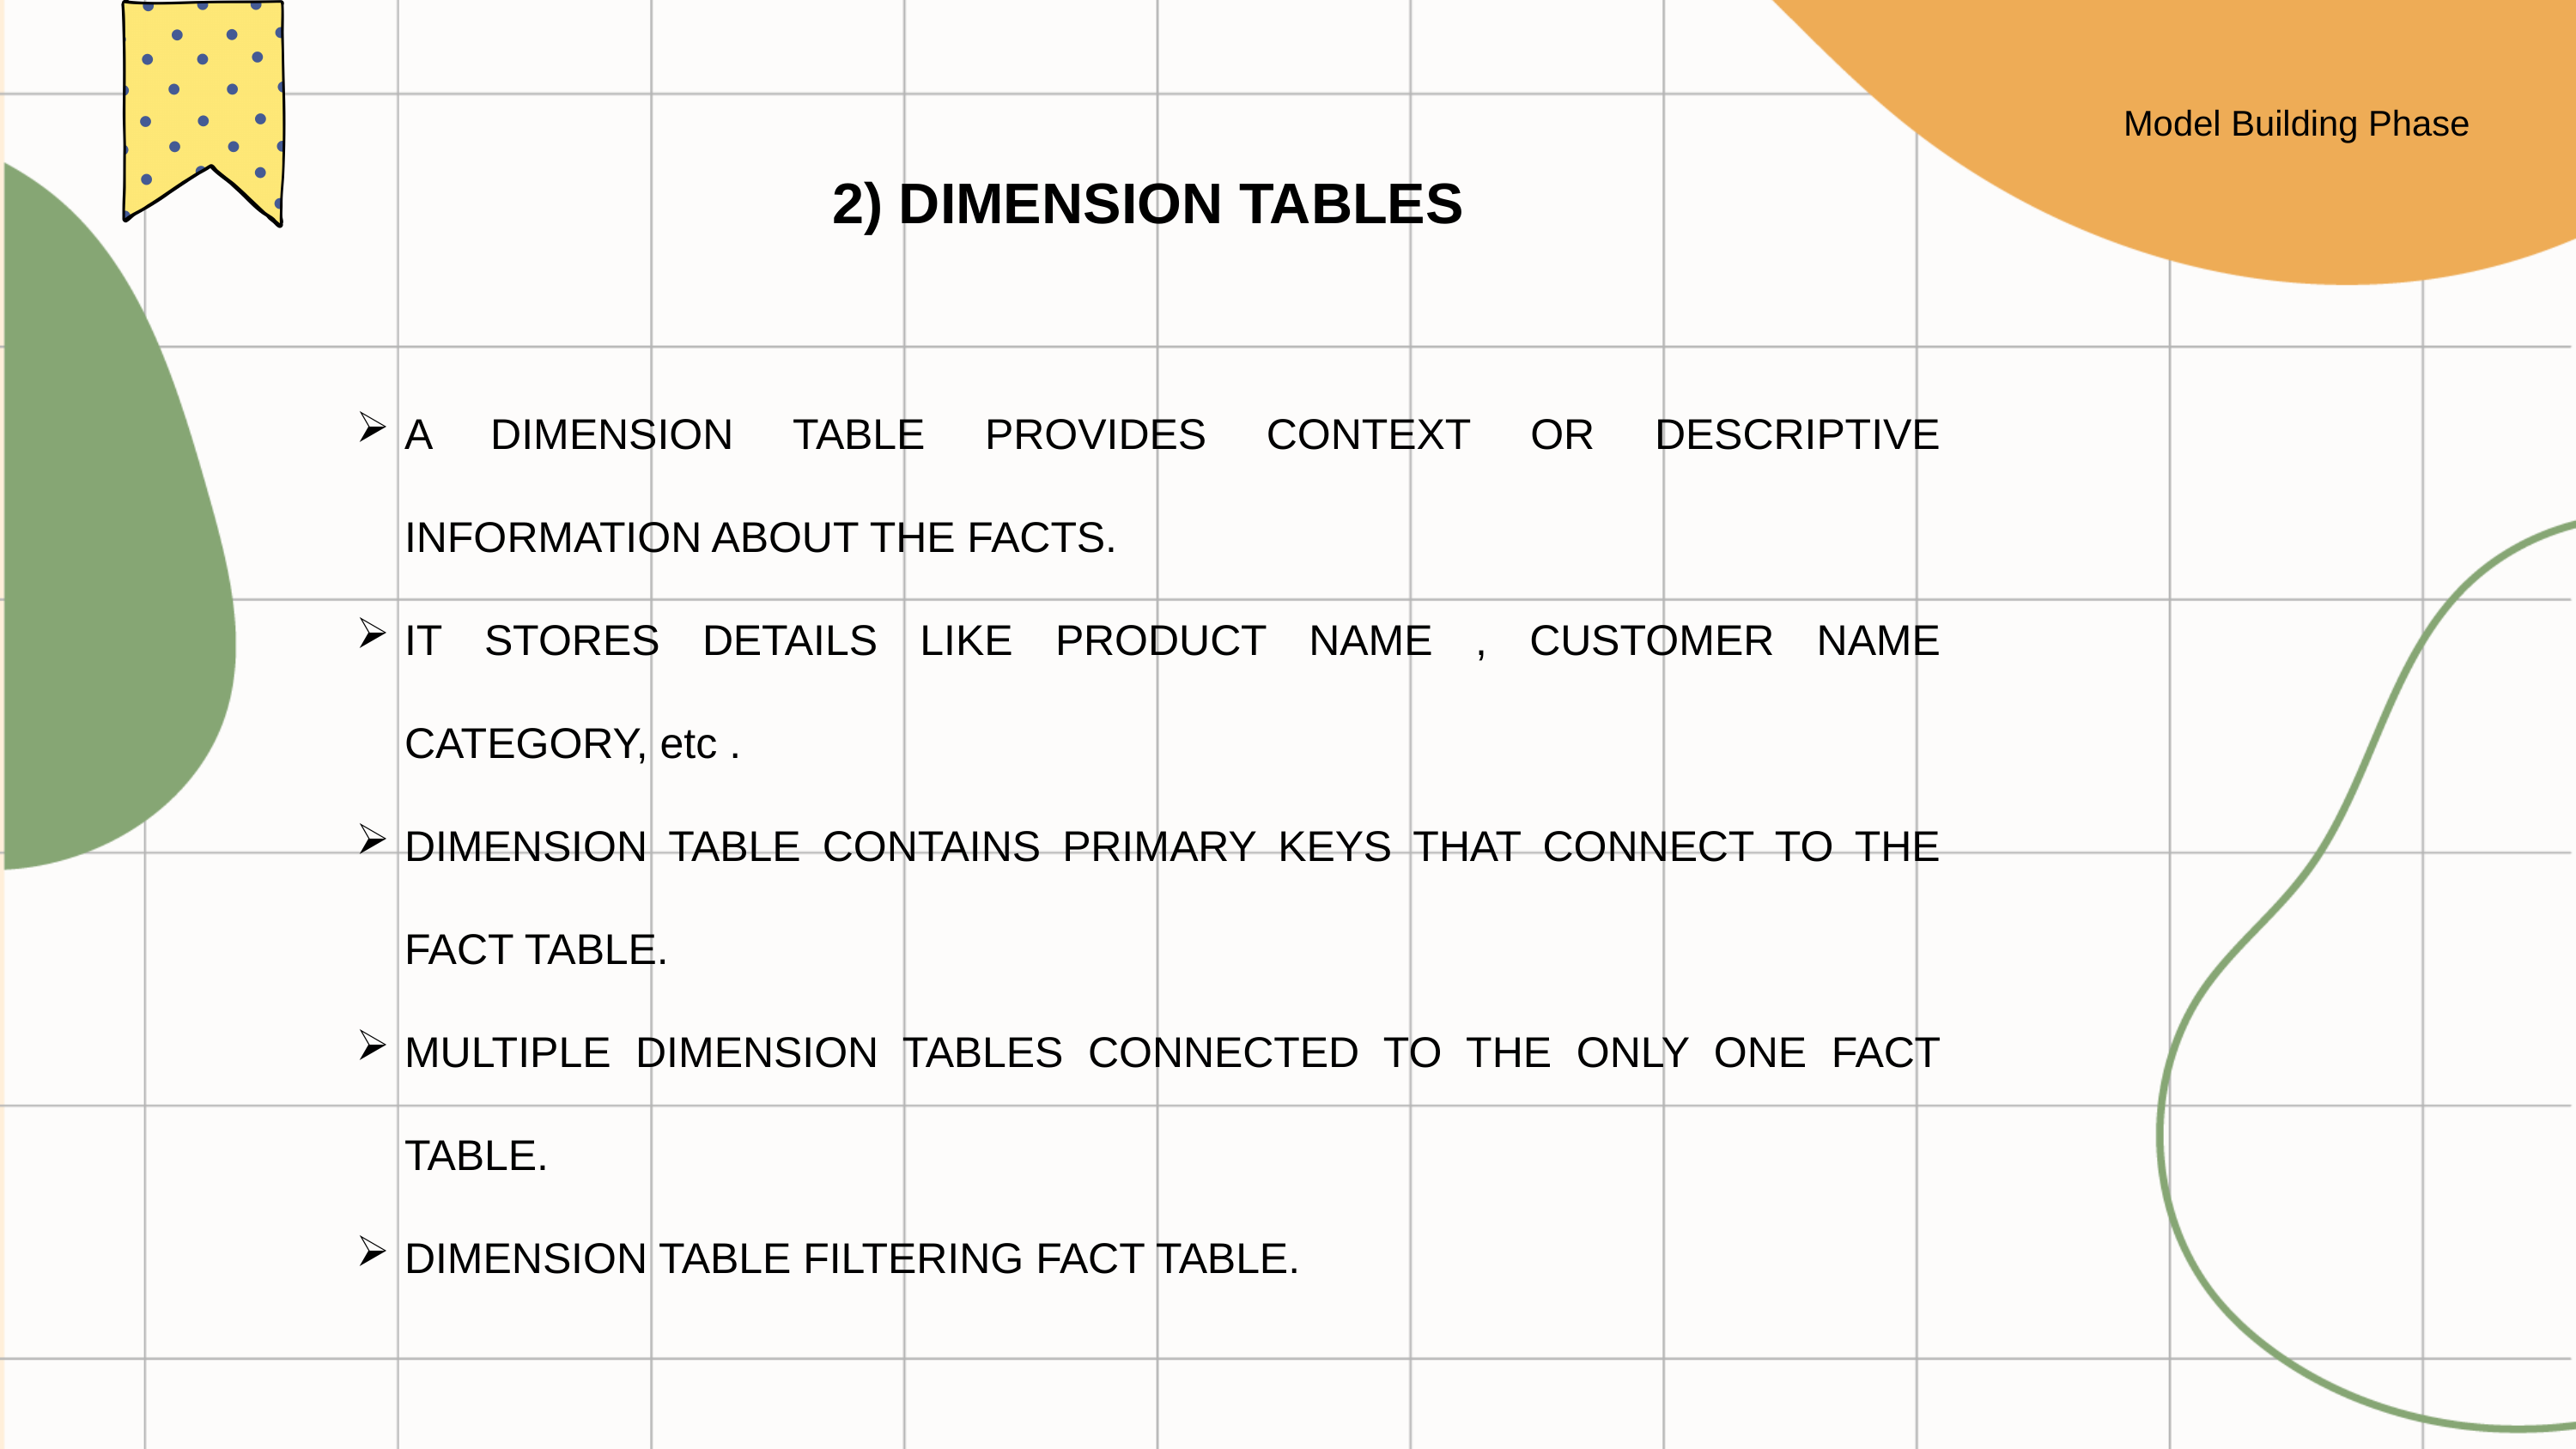

Model Building Phase
2) DIMENSION TABLES

A DIMENSION TABLE PROVIDES CONTEXT OR DESCRIPTIVE INFORMATION ABOUT THE FACTS.
IT STORES DETAILS LIKE PRODUCT NAME , CUSTOMER NAME CATEGORY, etc .
DIMENSION TABLE CONTAINS PRIMARY KEYS THAT CONNECT TO THE FACT TABLE.
MULTIPLE DIMENSION TABLES CONNECTED TO THE ONLY ONE FACT TABLE.
DIMENSION TABLE FILTERING FACT TABLE.